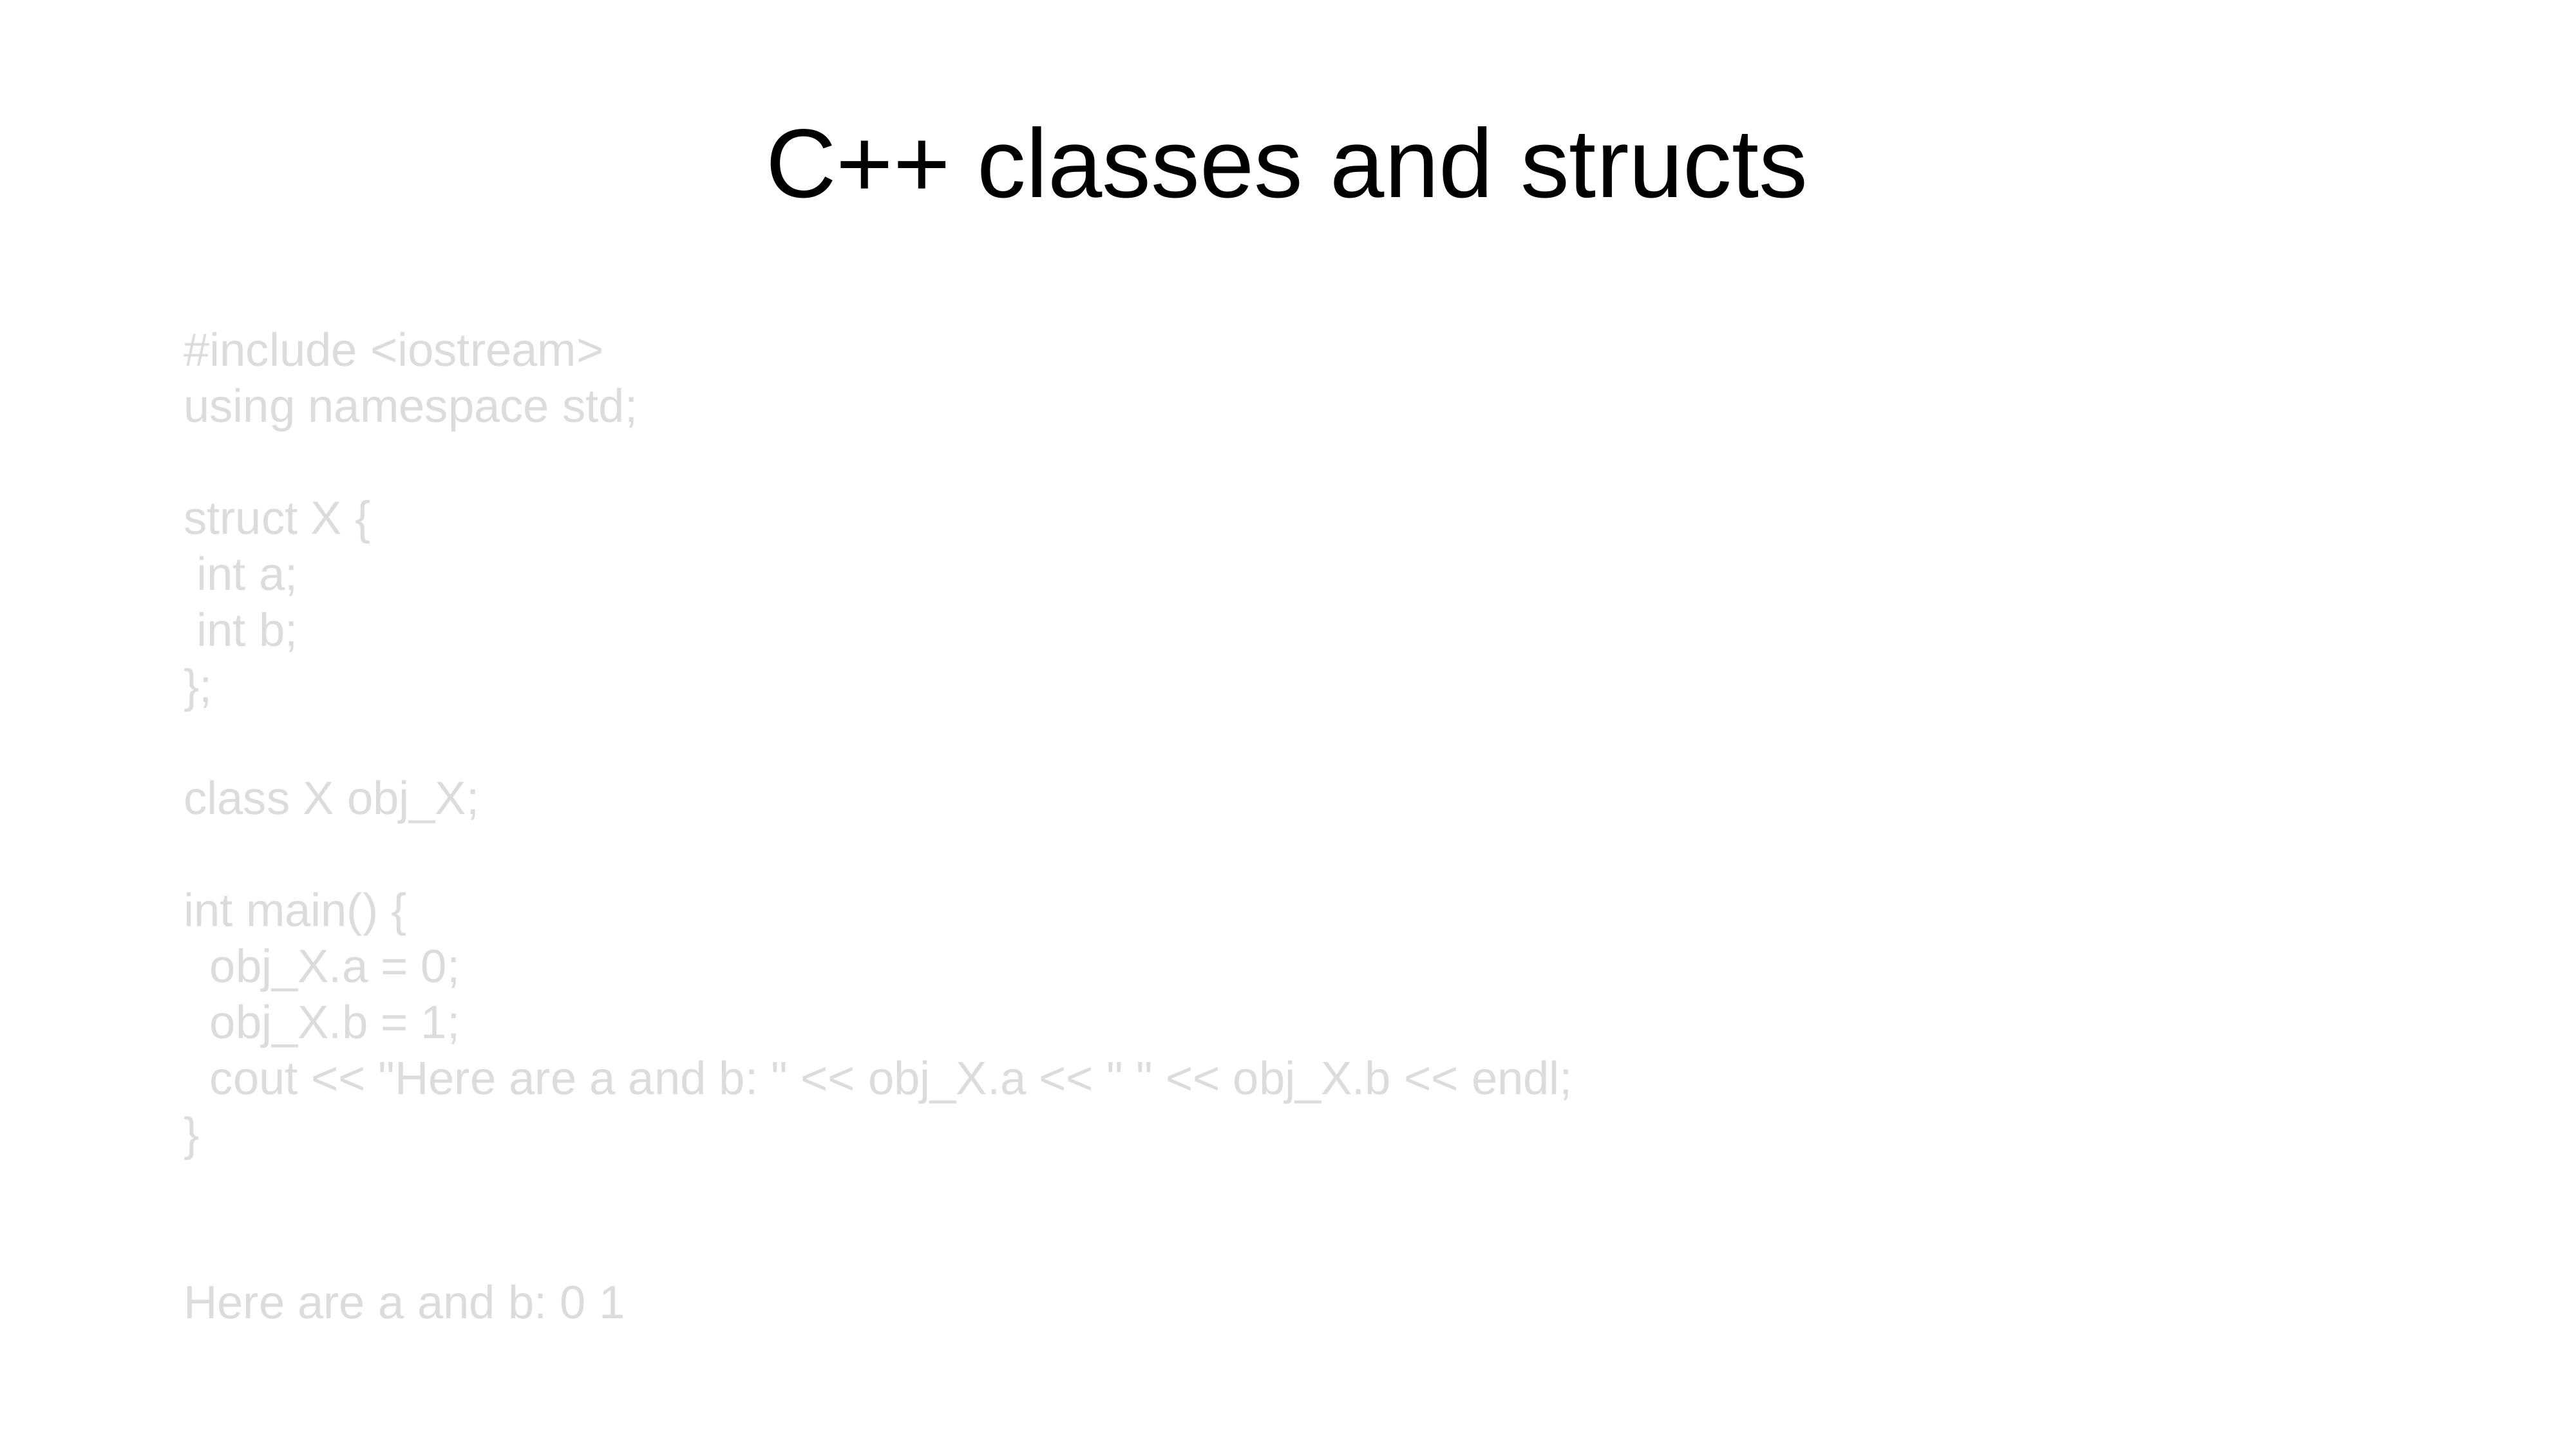

# C++ classes and structs
#include <iostream>
using namespace std;

struct X {
 int a;
 int b;
};

class X obj_X;

int main() {
  obj_X.a = 0;
  obj_X.b = 1;
  cout << "Here are a and b: " << obj_X.a << " " << obj_X.b << endl;
}

Here are a and b: 0 1